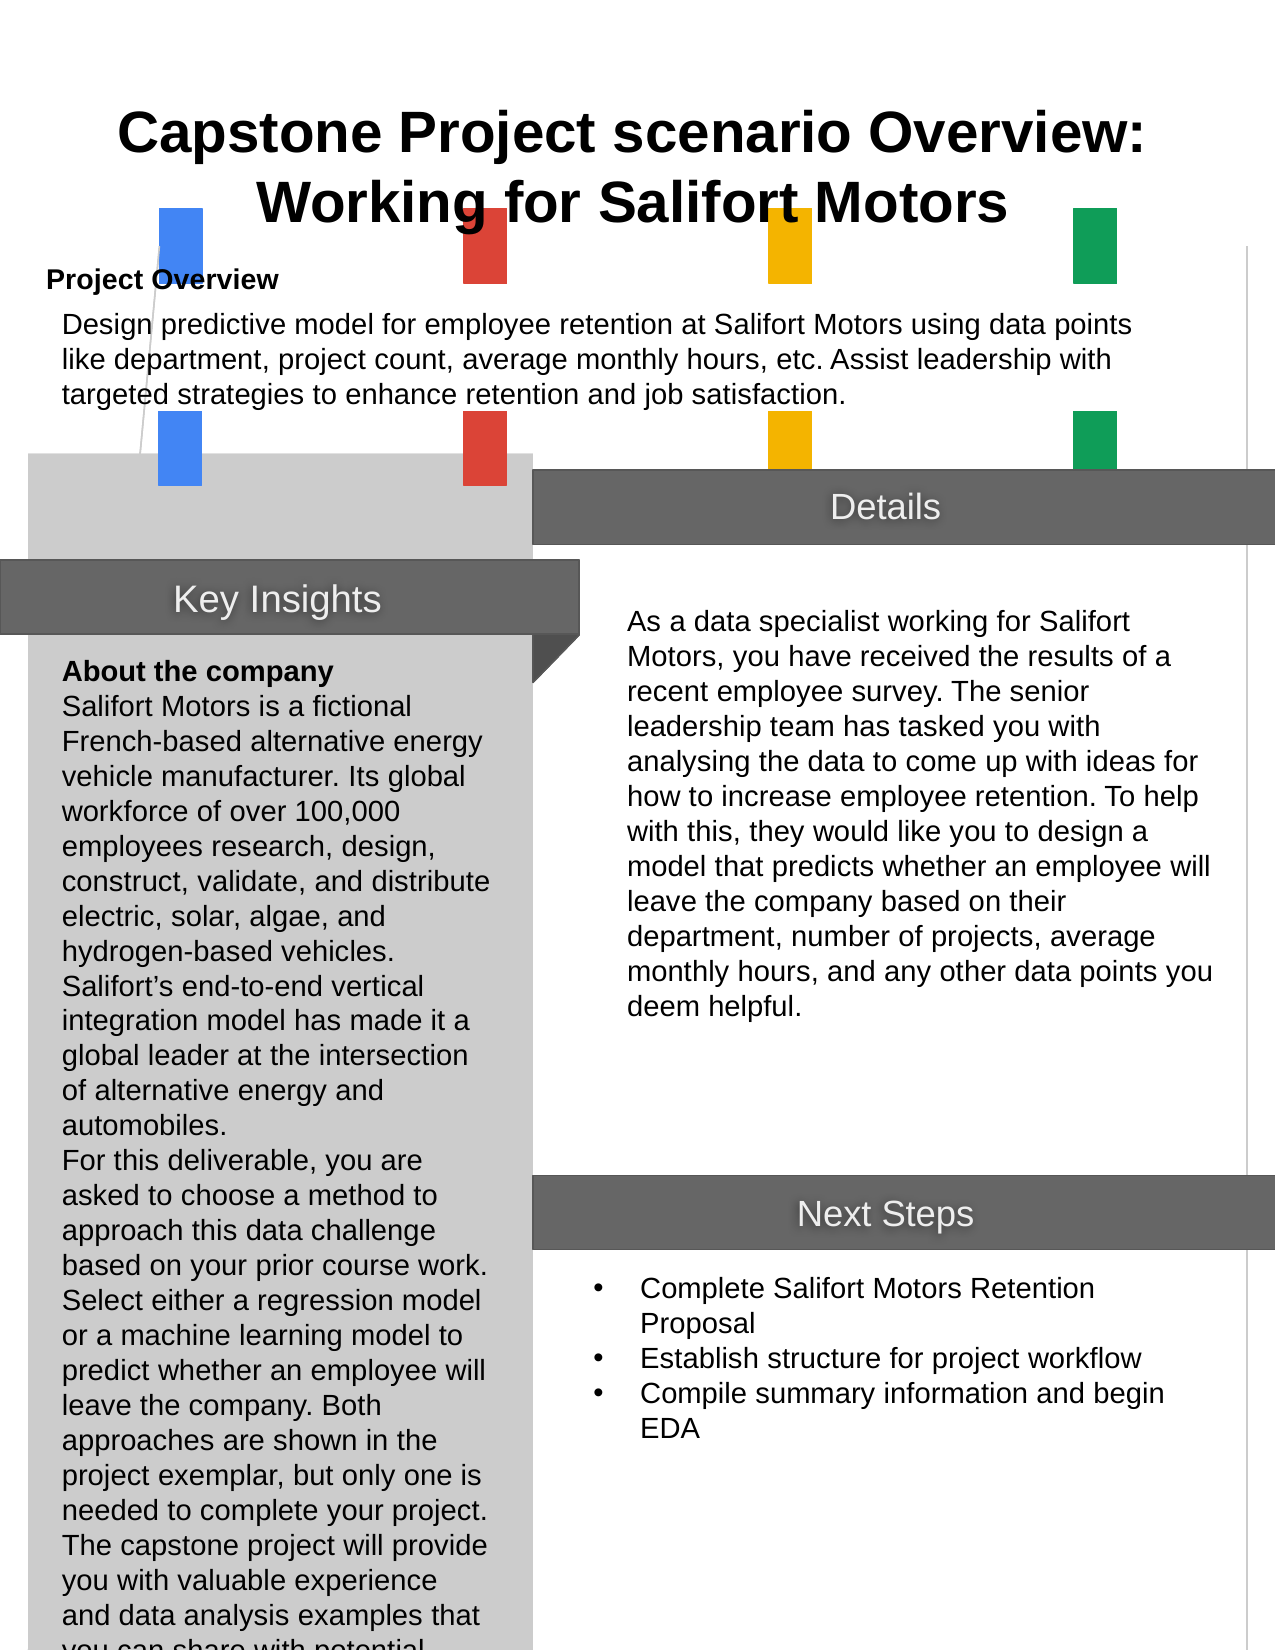

Capstone Project scenario Overview: Working for Salifort Motors
Project Overview
Design predictive model for employee retention at Salifort Motors using data points like department, project count, average monthly hours, etc. Assist leadership with targeted strategies to enhance retention and job satisfaction.

As a data specialist working for Salifort Motors, you have received the results of a recent employee survey. The senior leadership team has tasked you with analysing the data to come up with ideas for how to increase employee retention. To help with this, they would like you to design a model that predicts whether an employee will leave the company based on their  department, number of projects, average monthly hours, and any other data points you deem helpful.
About the company
Salifort Motors is a fictional French-based alternative energy vehicle manufacturer. Its global workforce of over 100,000 employees research, design, construct, validate, and distribute electric, solar, algae, and hydrogen-based vehicles. Salifort’s end-to-end vertical integration model has made it a global leader at the intersection of alternative energy and automobiles.
For this deliverable, you are asked to choose a method to approach this data challenge based on your prior course work. Select either a regression model or a machine learning model to predict whether an employee will leave the company. Both approaches are shown in the project exemplar, but only one is needed to complete your project.
The capstone project will provide you with valuable experience and data analysis examples that you can share with potential employers.

Complete Salifort Motors Retention Proposal
Establish structure for project workflow
Compile summary information and begin EDA